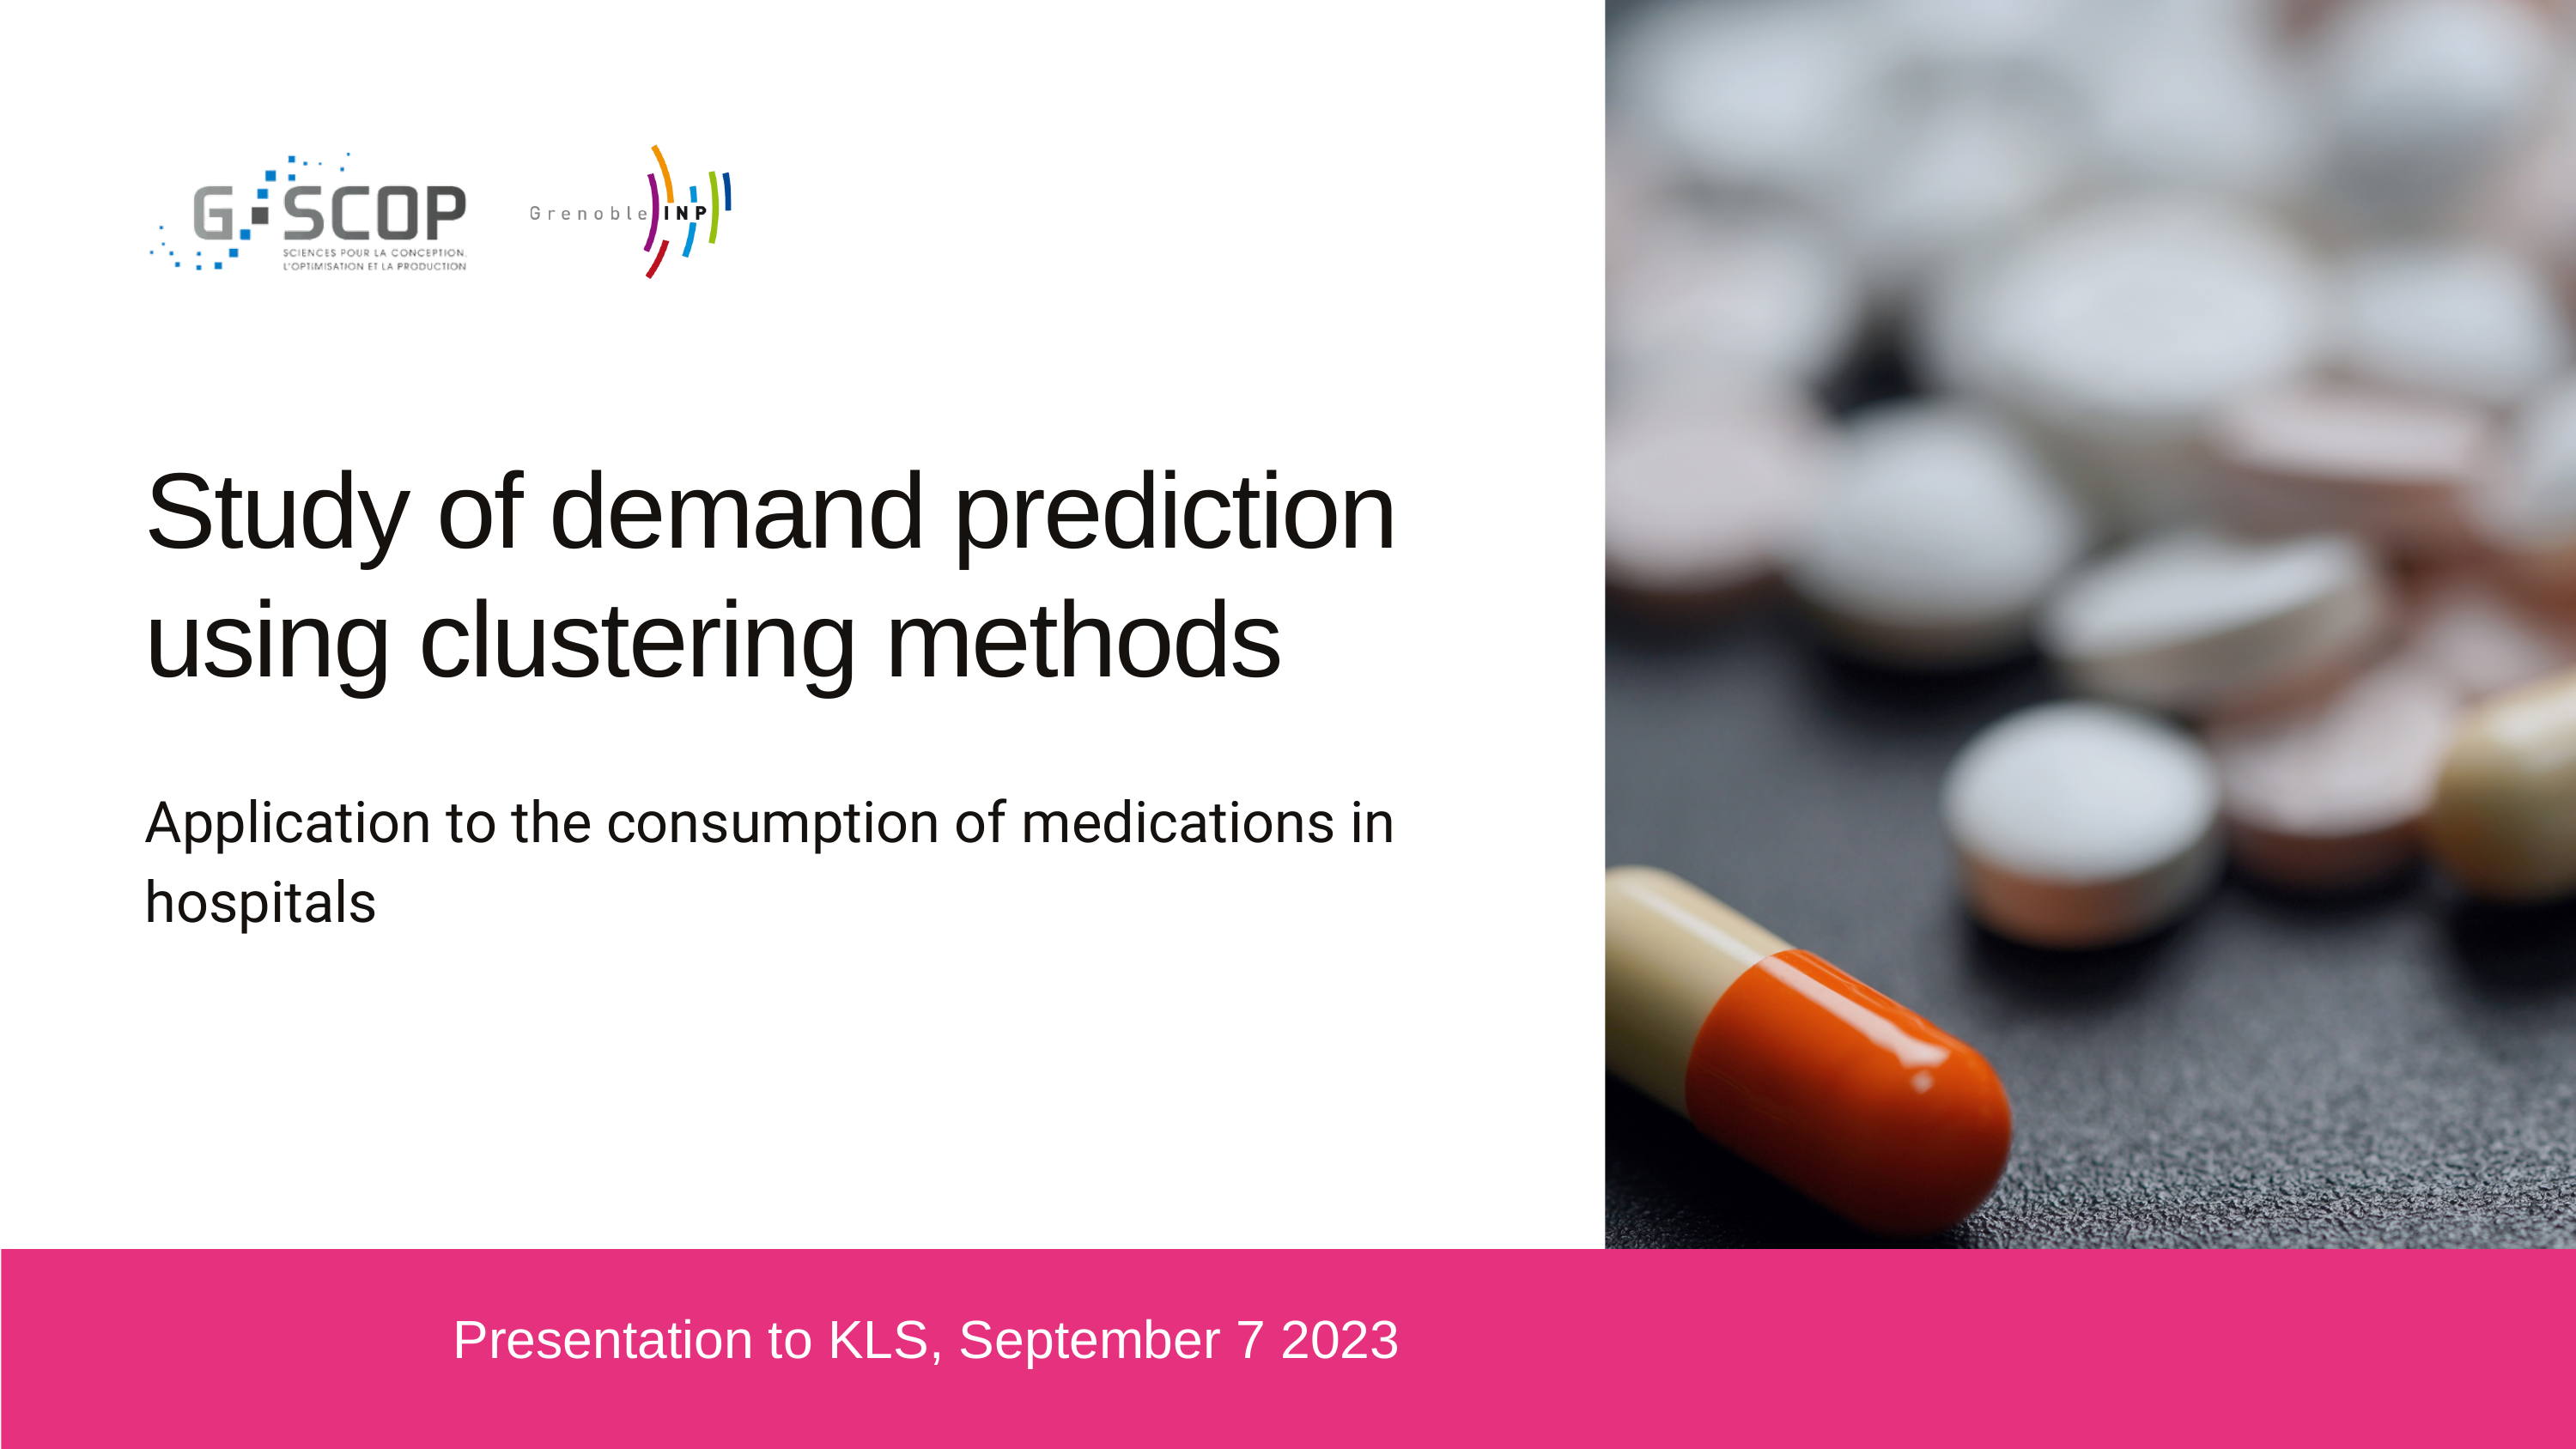

Study of demand prediction using clustering methods
Application to the consumption of medications in hospitals

Presentation to KLS, September 7 2023